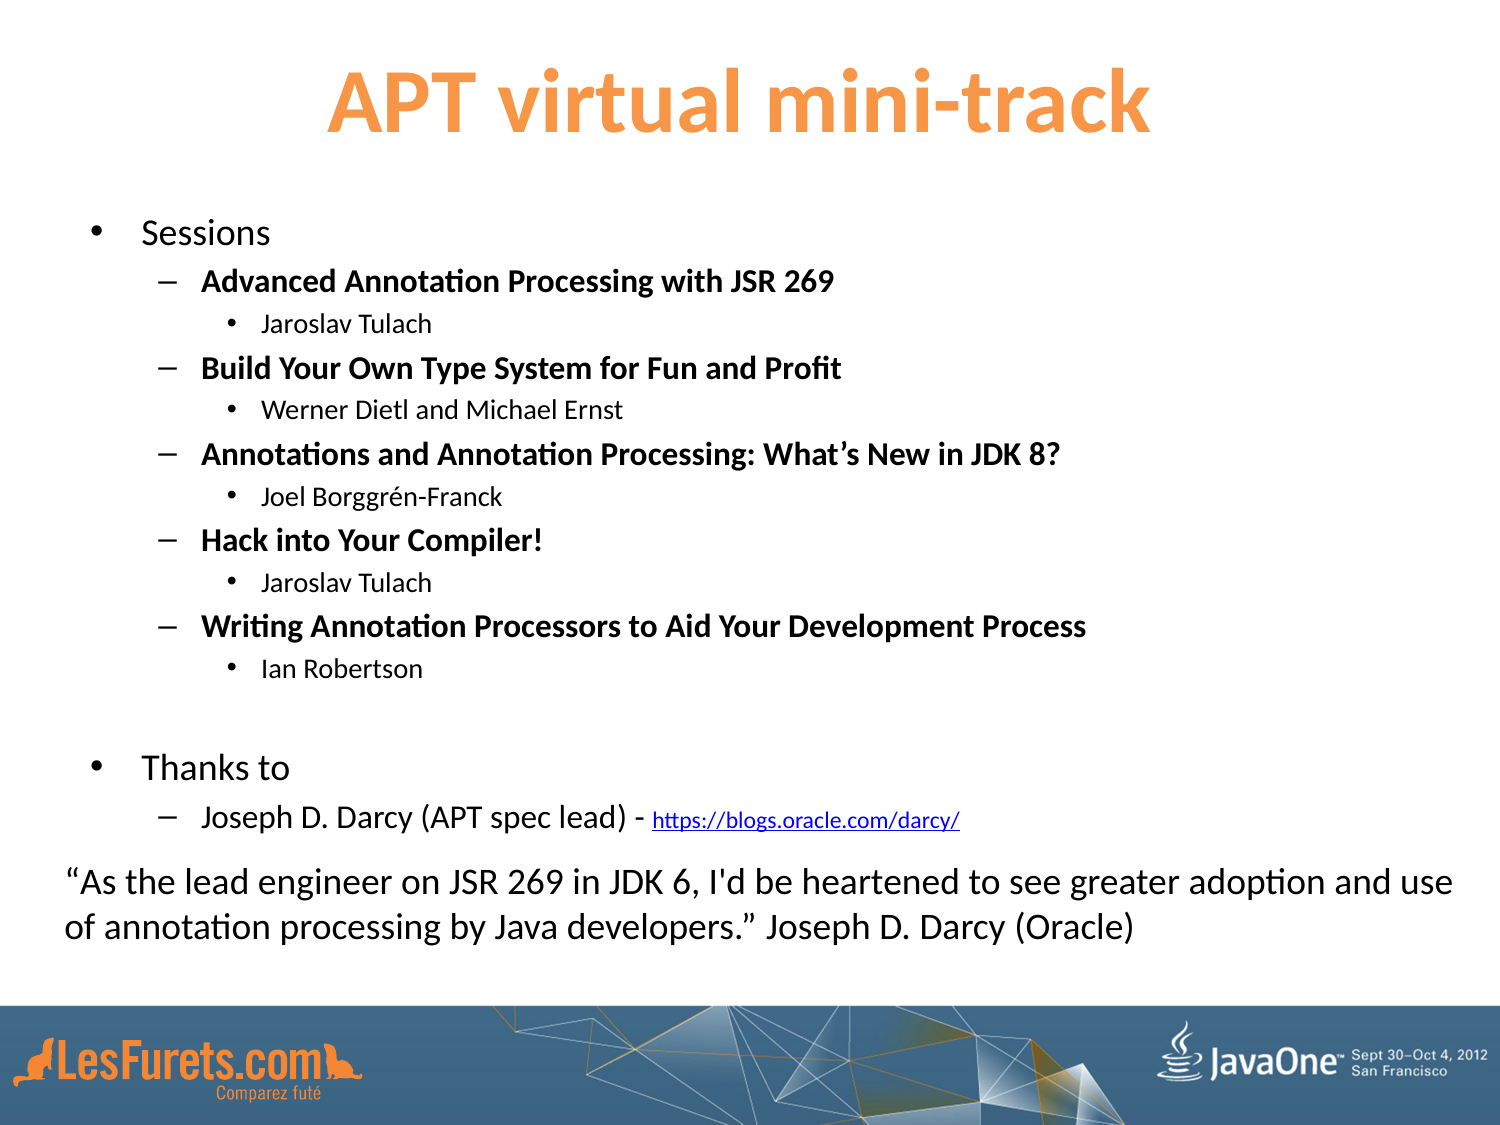

# APT virtual mini-track
Sessions
Advanced Annotation Processing with JSR 269
Jaroslav Tulach
Build Your Own Type System for Fun and Profit
Werner Dietl and Michael Ernst
Annotations and Annotation Processing: What’s New in JDK 8?
Joel Borggrén-Franck
Hack into Your Compiler!
Jaroslav Tulach
Writing Annotation Processors to Aid Your Development Process
Ian Robertson

Thanks to
Joseph D. Darcy (APT spec lead) - https://blogs.oracle.com/darcy/

“As the lead engineer on JSR 269 in JDK 6, I'd be heartened to see greater adoption and use of annotation processing by Java developers.” Joseph D. Darcy (Oracle)